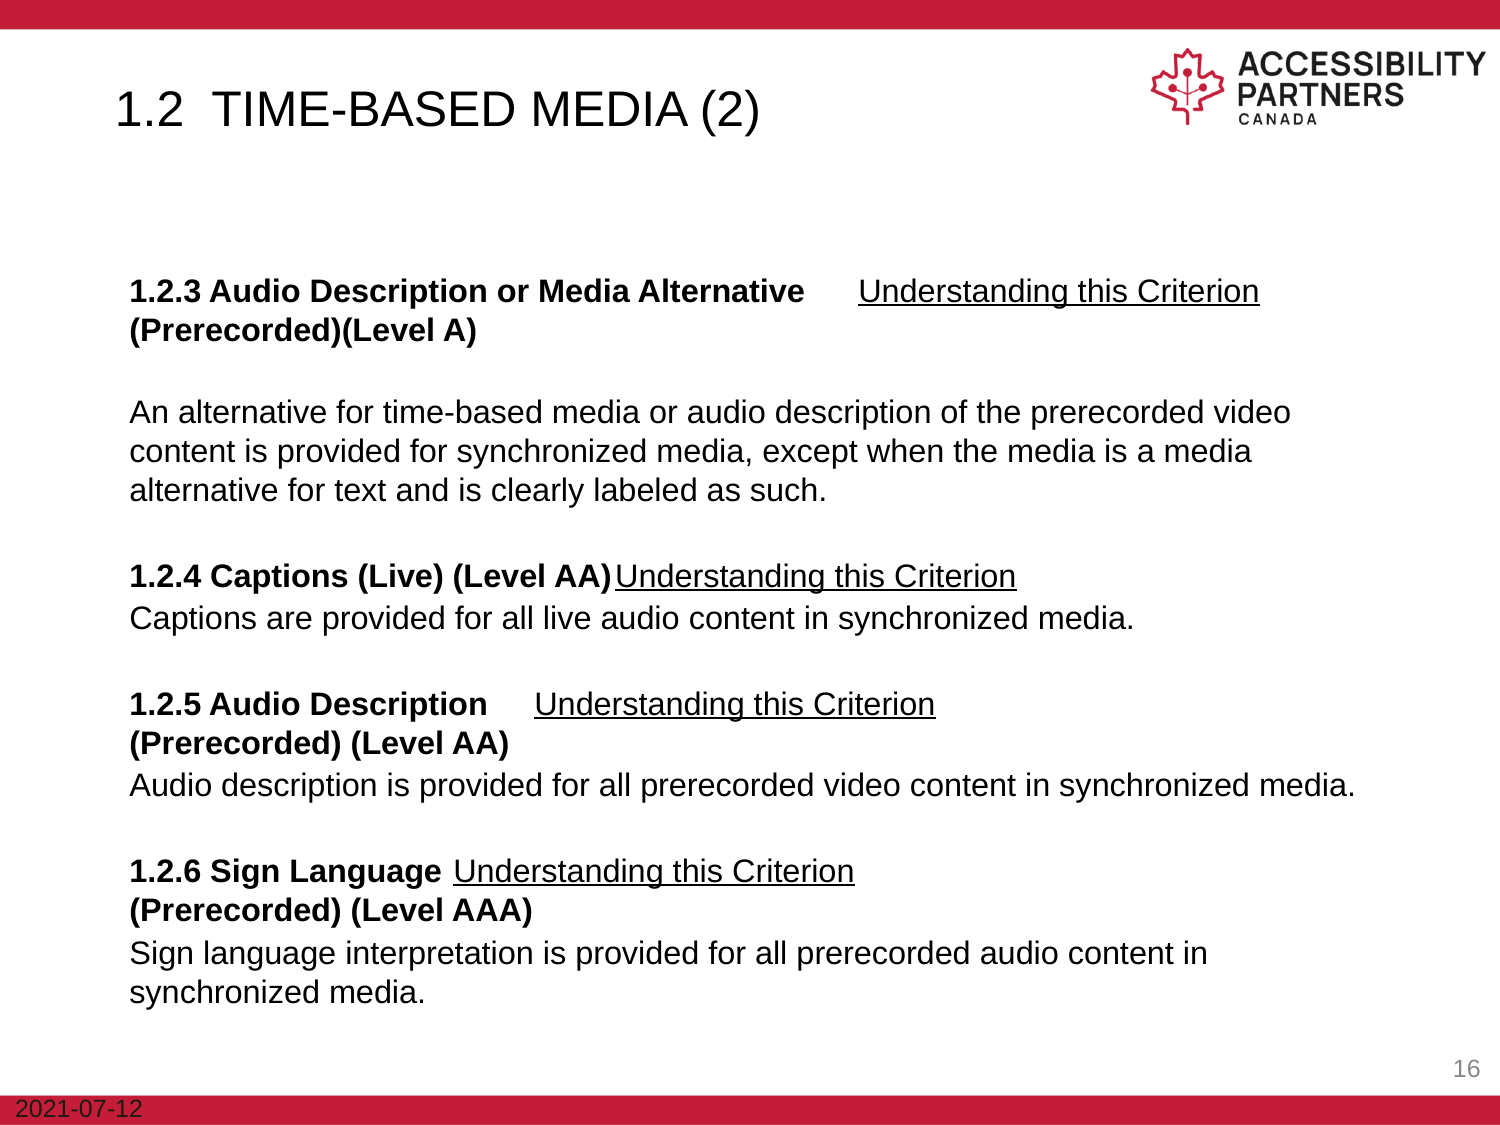

1.2  TIME-BASED MEDIA (2)
1.2.3 Audio Description or Media Alternative 	Understanding this Criterion
(Prerecorded)(Level A)
An alternative for time-based media or audio description of the prerecorded video content is provided for synchronized media, except when the media is a media alternative for text and is clearly labeled as such.

1.2.4 Captions (Live) (Level AA)	Understanding this Criterion
Captions are provided for all live audio content in synchronized media.

1.2.5 Audio Description 	Understanding this Criterion
(Prerecorded) (Level AA)
Audio description is provided for all prerecorded video content in synchronized media.

1.2.6 Sign Language 	Understanding this Criterion
(Prerecorded) (Level AAA)
Sign language interpretation is provided for all prerecorded audio content in synchronized media.
16
2021-07-12